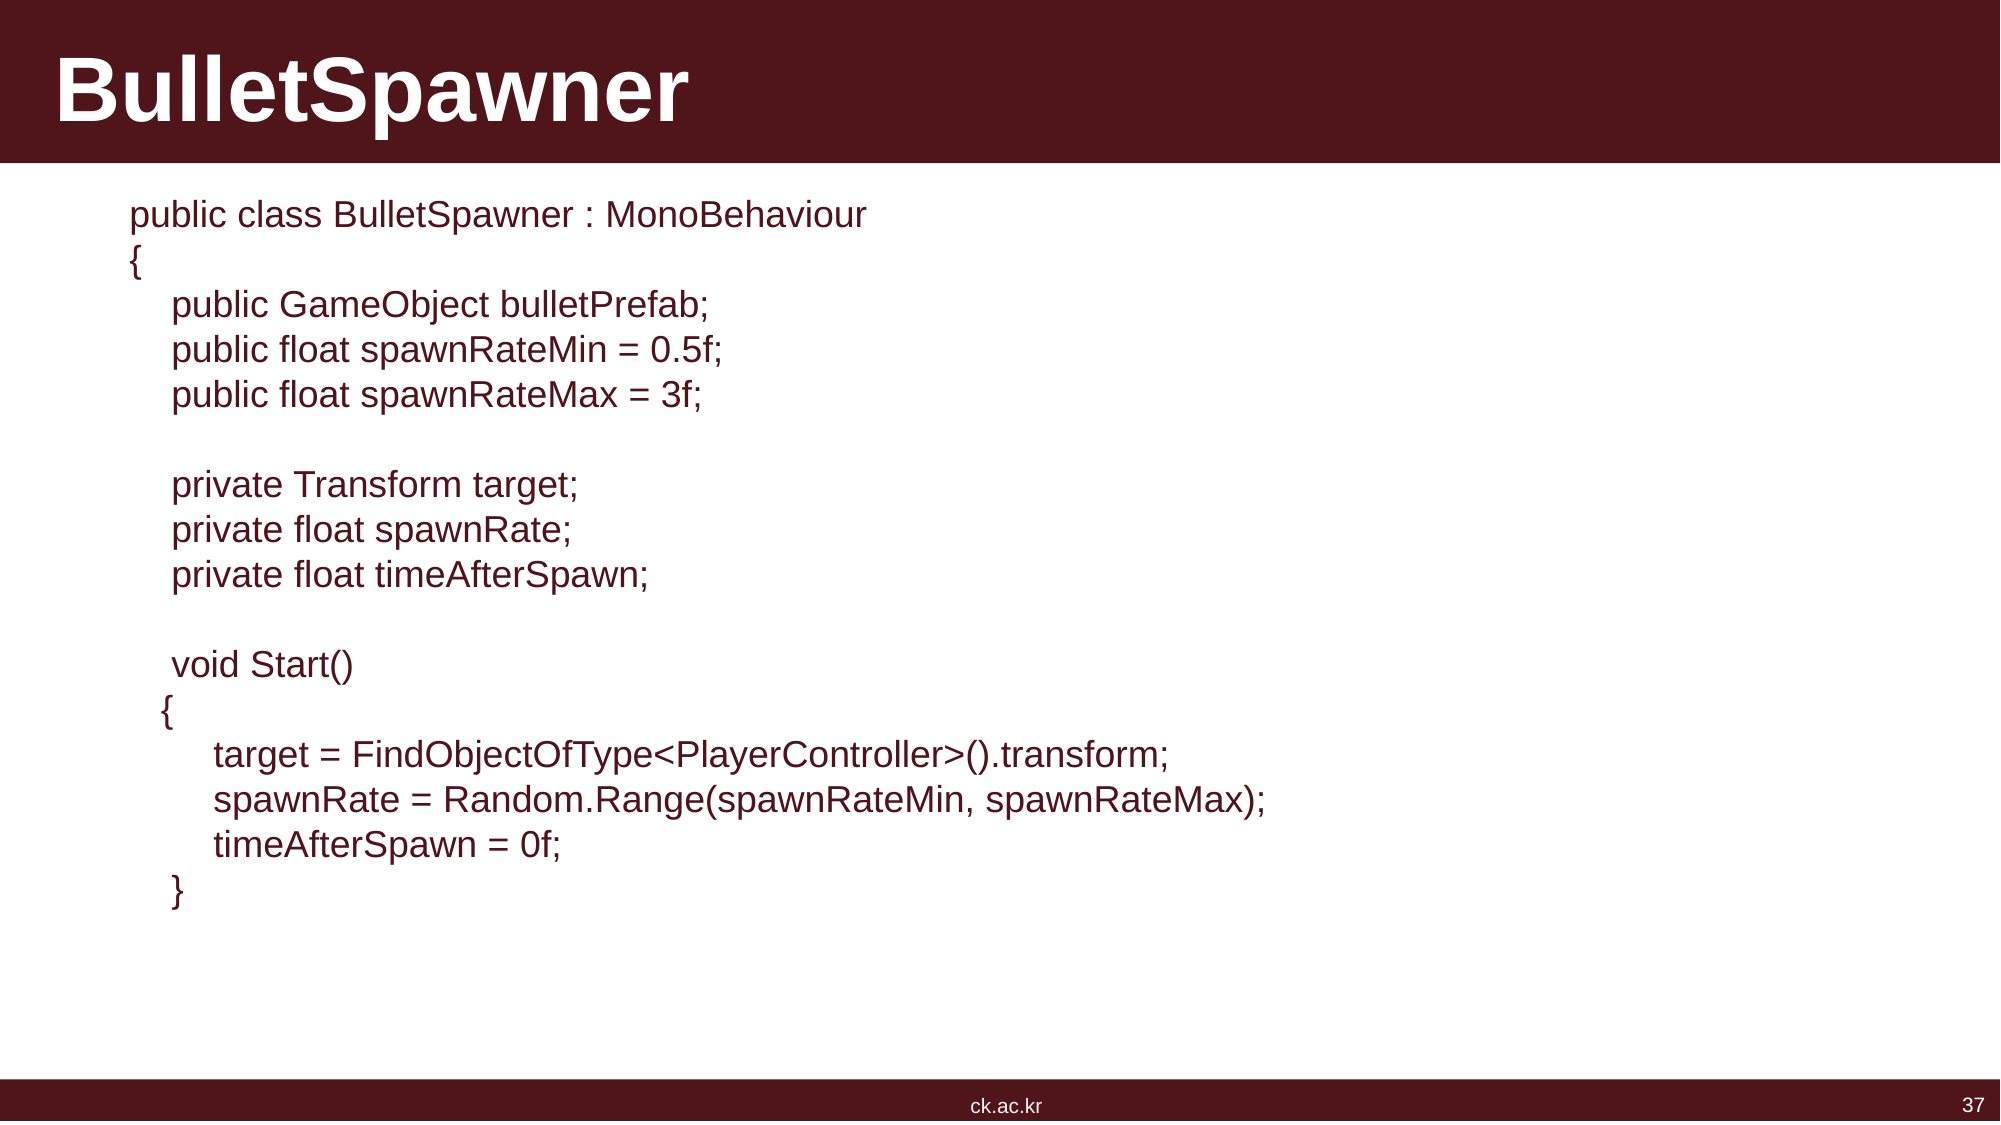

# BulletSpawner
public class BulletSpawner : MonoBehaviour
{
    public GameObject bulletPrefab;
    public float spawnRateMin = 0.5f;
    public float spawnRateMax = 3f;

    private Transform target;
    private float spawnRate;
    private float timeAfterSpawn;

    void Start()
   {
        target = FindObjectOfType<PlayerController>().transform;
        spawnRate = Random.Range(spawnRateMin, spawnRateMax);
        timeAfterSpawn = 0f;
    }

37
ck.ac.kr